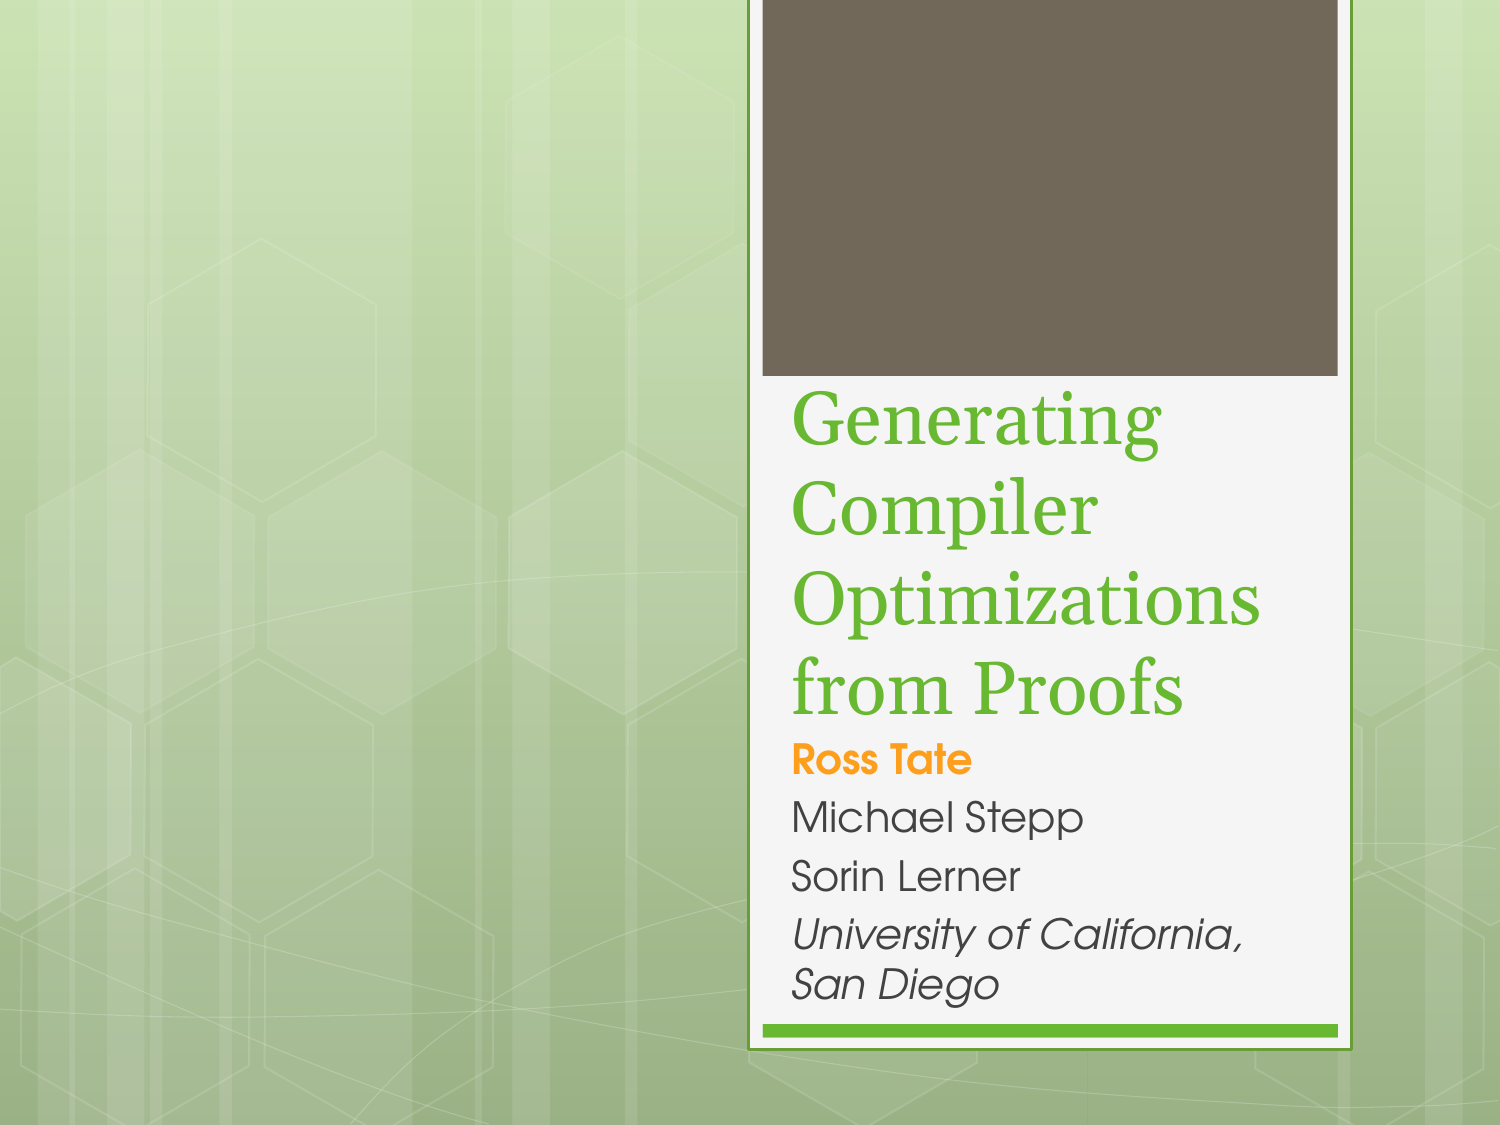

# Generating Compiler Optimizations from Proofs
Ross Tate
Michael Stepp
Sorin Lerner
University of California, San Diego